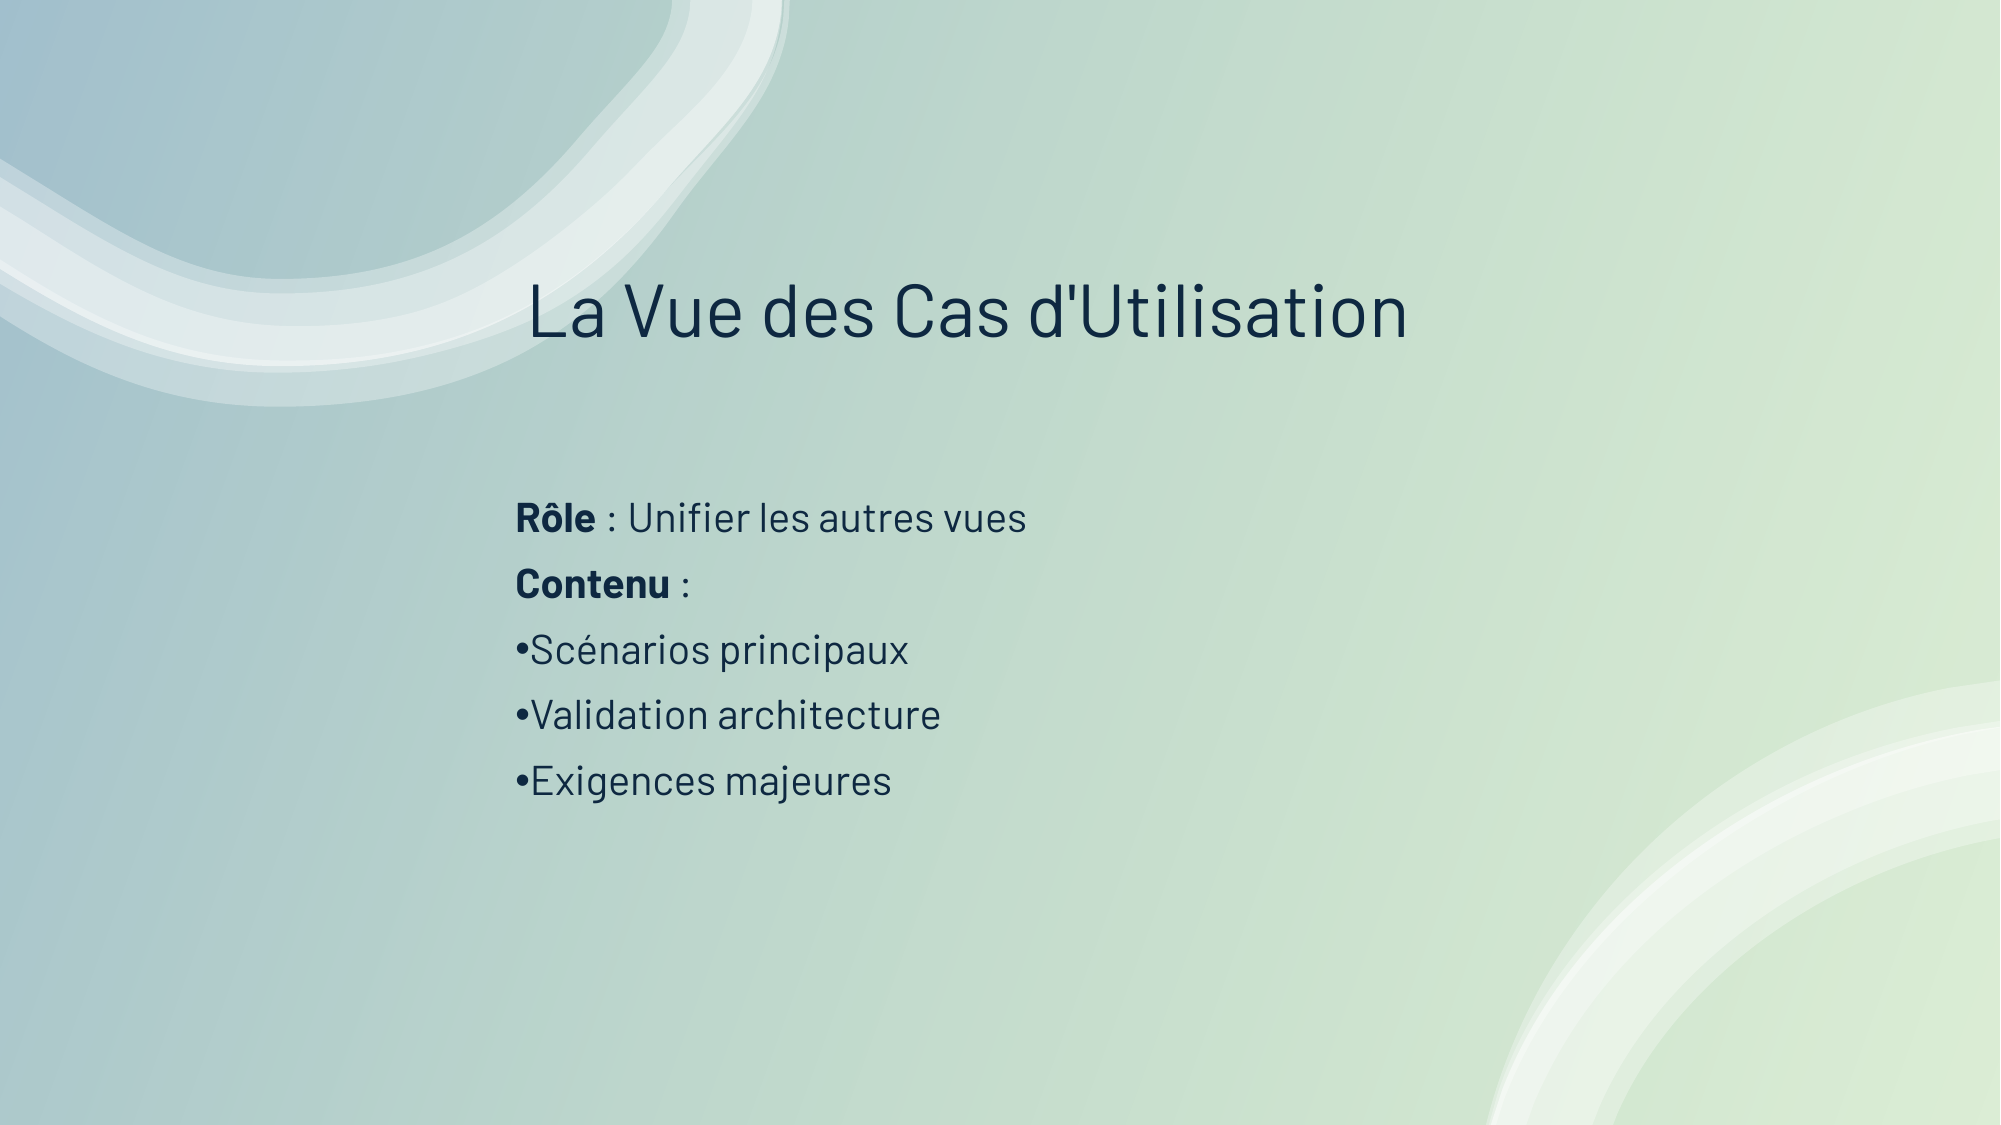

# La Vue des Cas d'Utilisation
Rôle : Unifier les autres vues
Contenu :
Scénarios principaux
Validation architecture
Exigences majeures